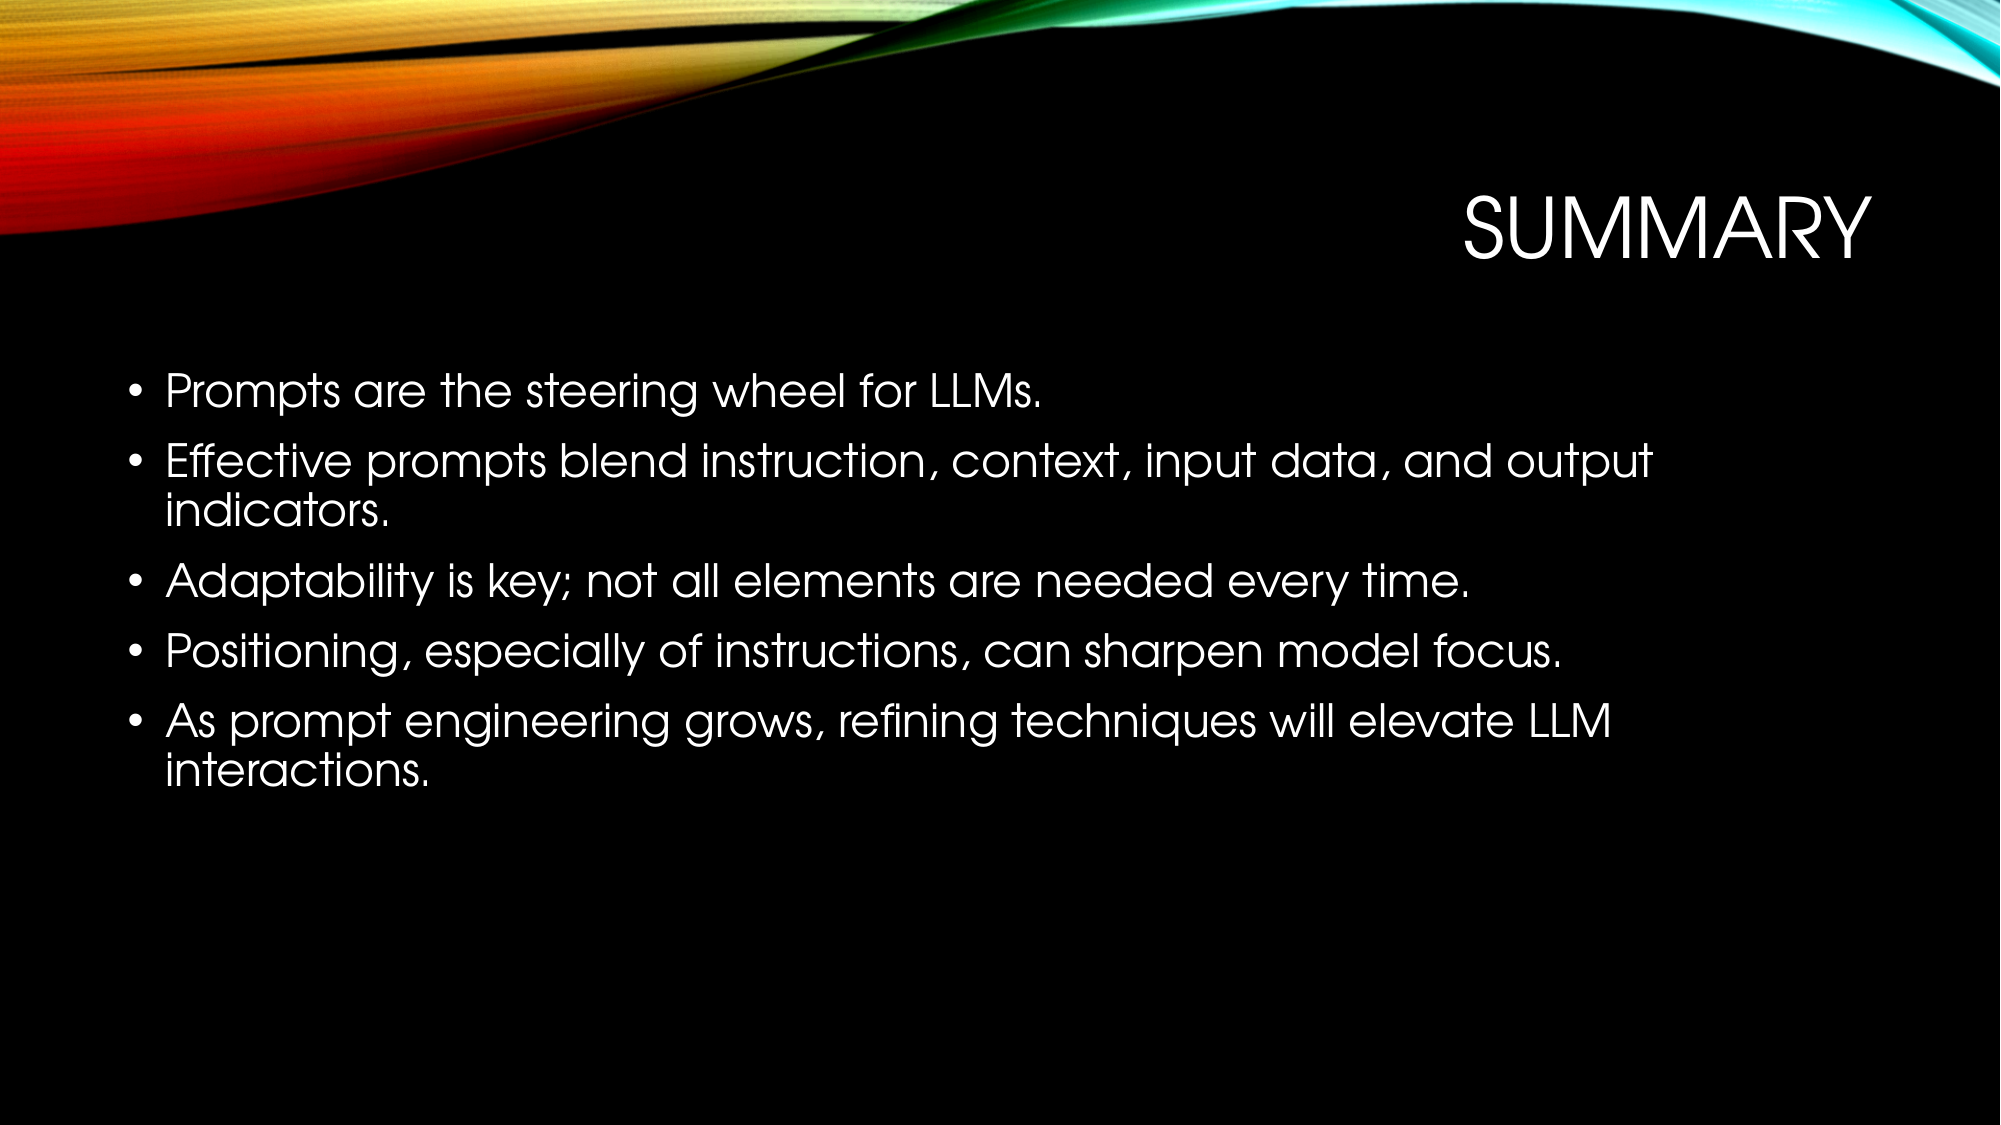

# Summary
Prompts are the steering wheel for LLMs.
Effective prompts blend instruction, context, input data, and output indicators.
Adaptability is key; not all elements are needed every time.
Positioning, especially of instructions, can sharpen model focus.
As prompt engineering grows, refining techniques will elevate LLM interactions.